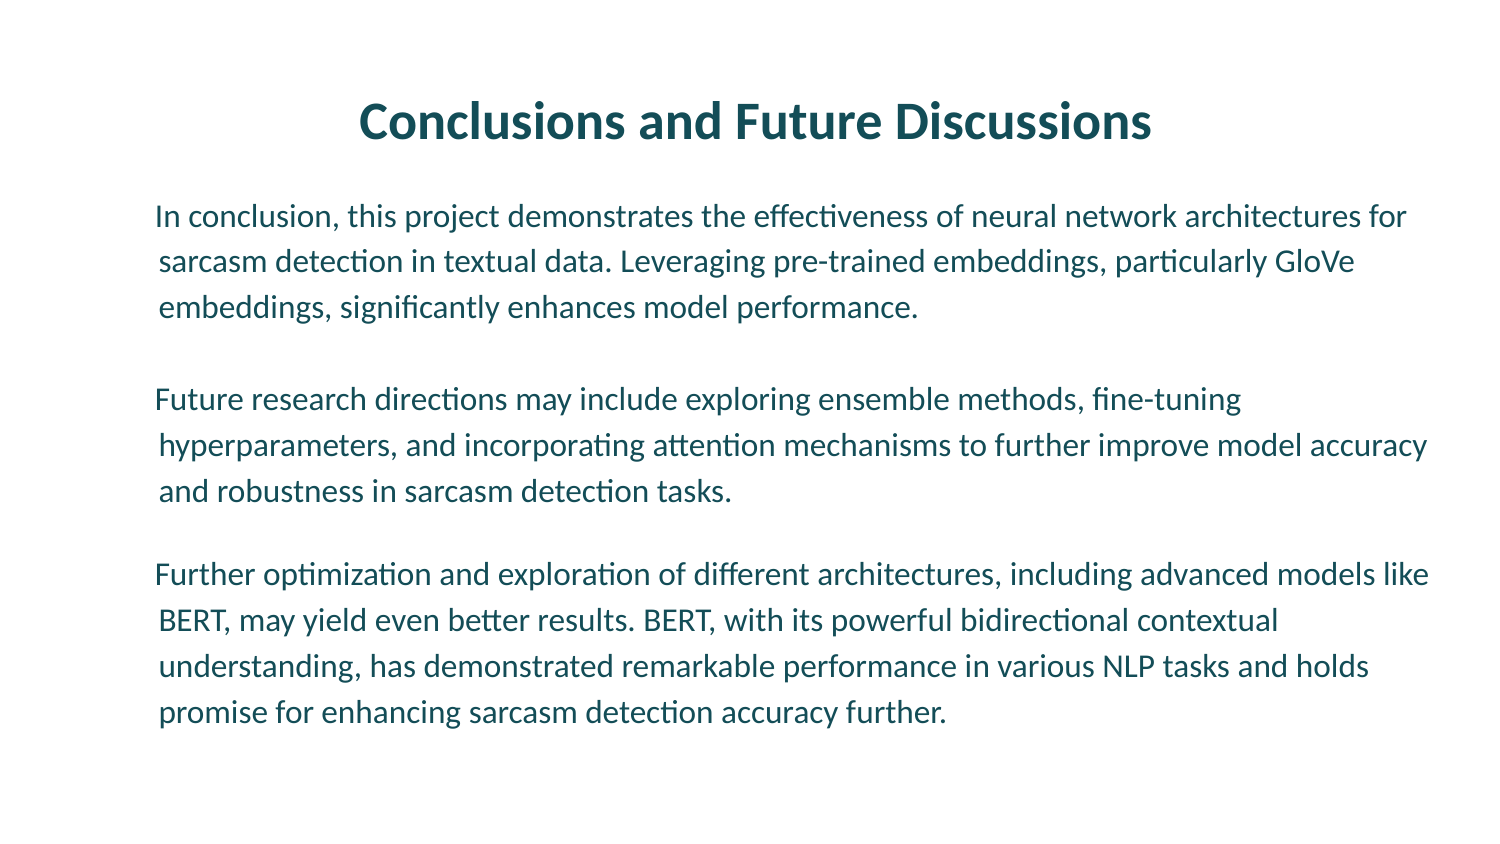

Conclusions and Future Discussions

       In conclusion, this project demonstrates the effectiveness of neural network architectures for sarcasm detection in textual data. Leveraging pre-trained embeddings, particularly GloVe embeddings, significantly enhances model performance.

       Future research directions may include exploring ensemble methods, fine-tuning hyperparameters, and incorporating attention mechanisms to further improve model accuracy and robustness in sarcasm detection tasks.

       Further optimization and exploration of different architectures, including advanced models like BERT, may yield even better results. BERT, with its powerful bidirectional contextual understanding, has demonstrated remarkable performance in various NLP tasks and holds promise for enhancing sarcasm detection accuracy further.